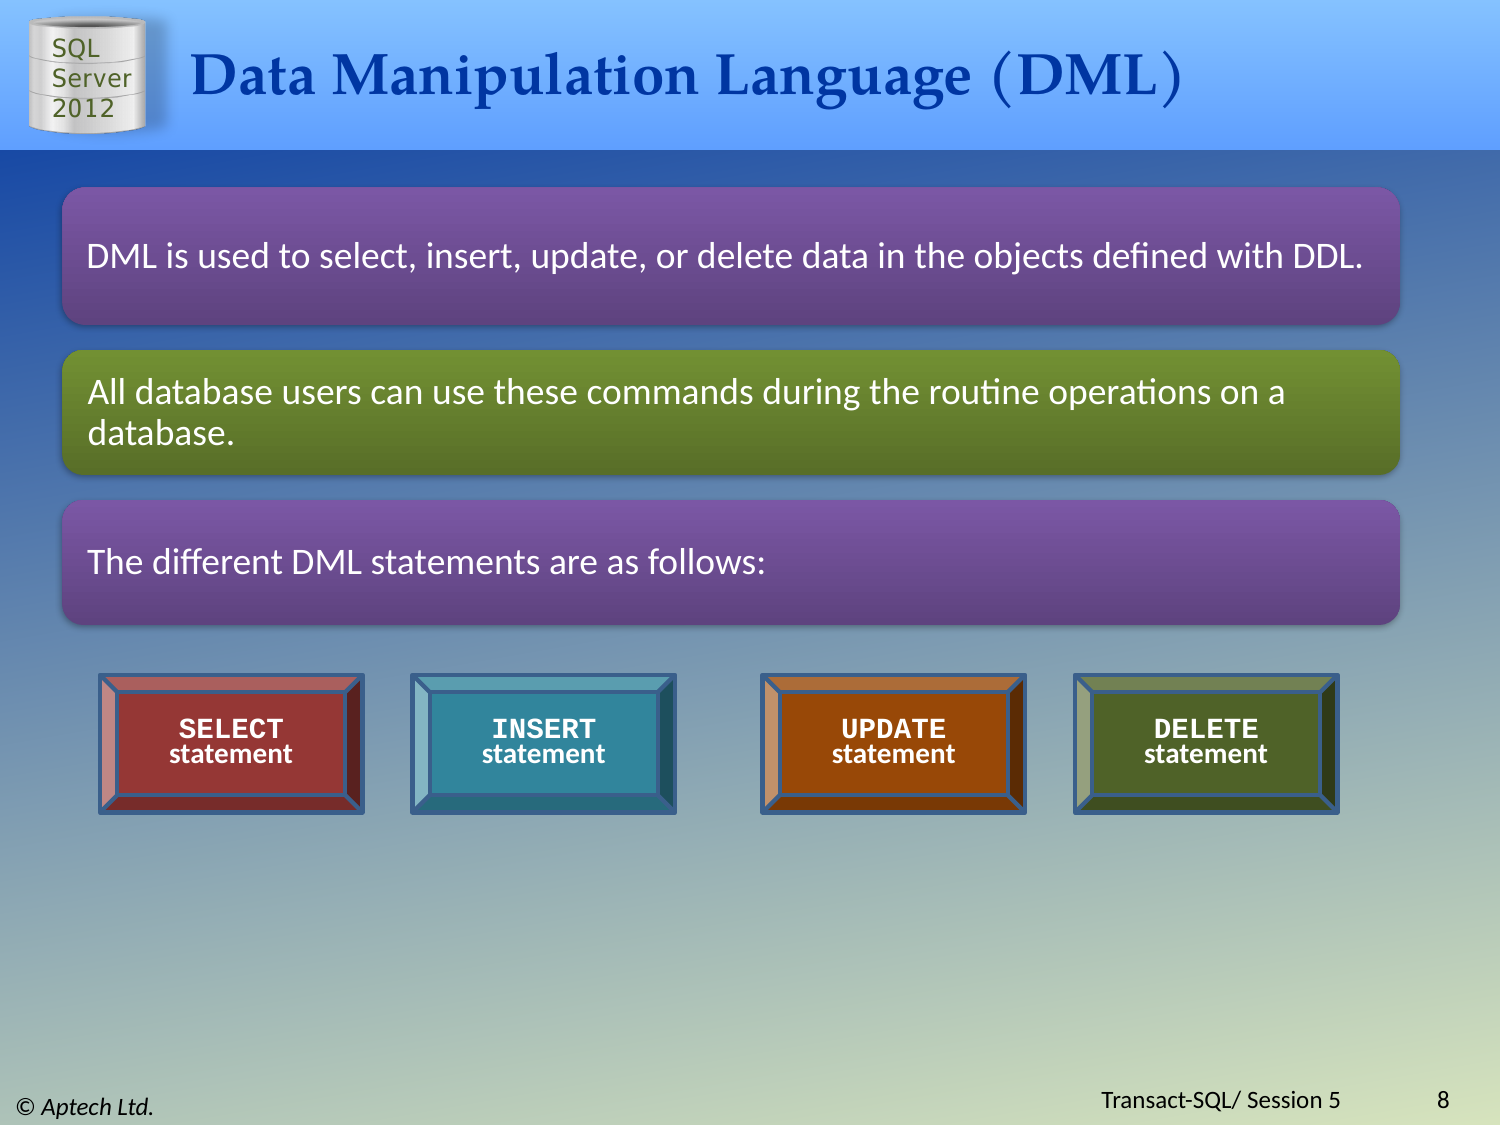

# Data Manipulation Language (DML)

DML is used to select, insert, update, or delete data in the objects defined with DDL.

All database users can use these commands during the routine operations on a database.

The different DML statements are as follows:
SELECT statement
INSERT statement
UPDATE statement
DELETE statement
Transact-SQL/ Session 5
8